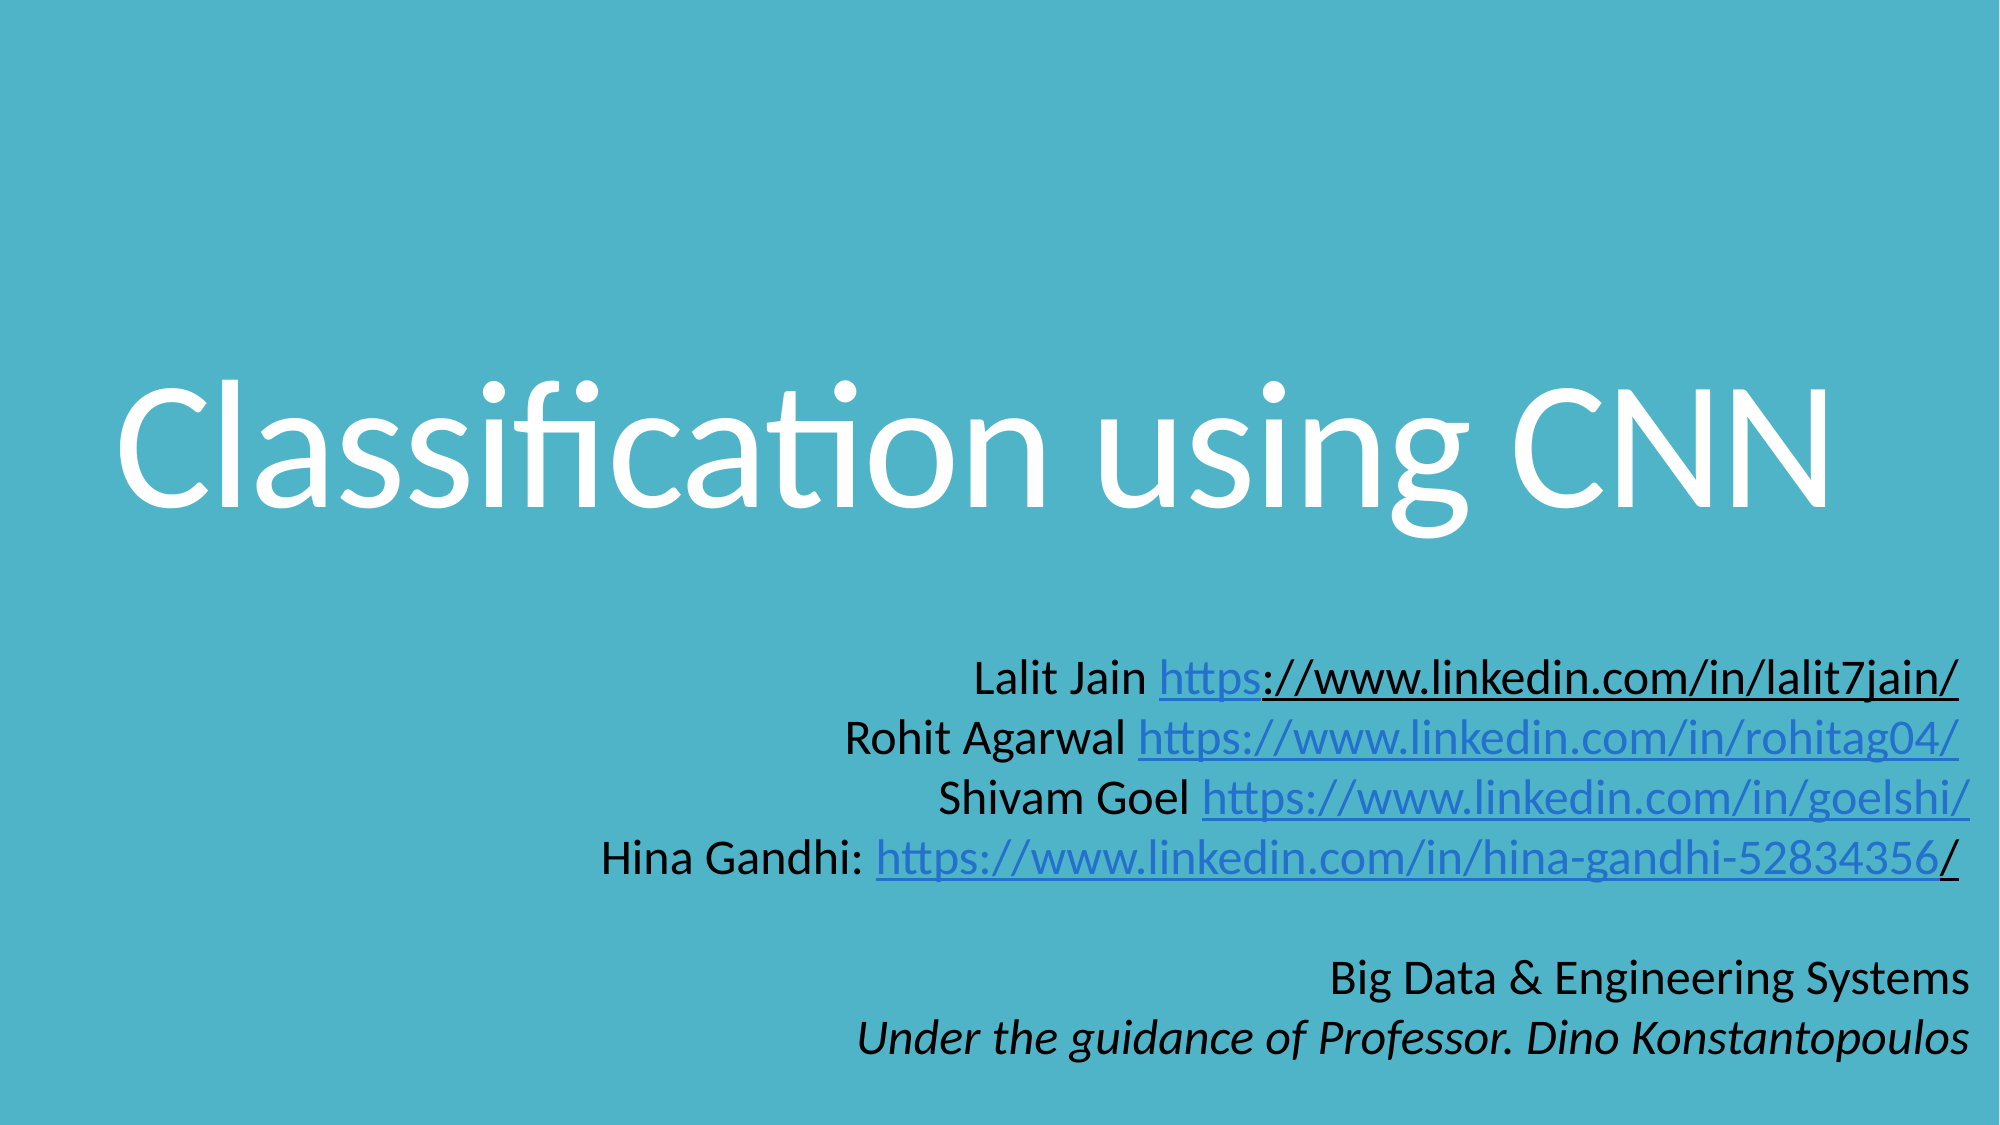

# Classification using CNN
Lalit Jain https://www.linkedin.com/in/lalit7jain/
Rohit Agarwal https://www.linkedin.com/in/rohitag04/
Shivam Goel https://www.linkedin.com/in/goelshi/
Hina Gandhi: https://www.linkedin.com/in/hina-gandhi-52834356/

Big Data & Engineering Systems
Under the guidance of Professor. Dino Konstantopoulos